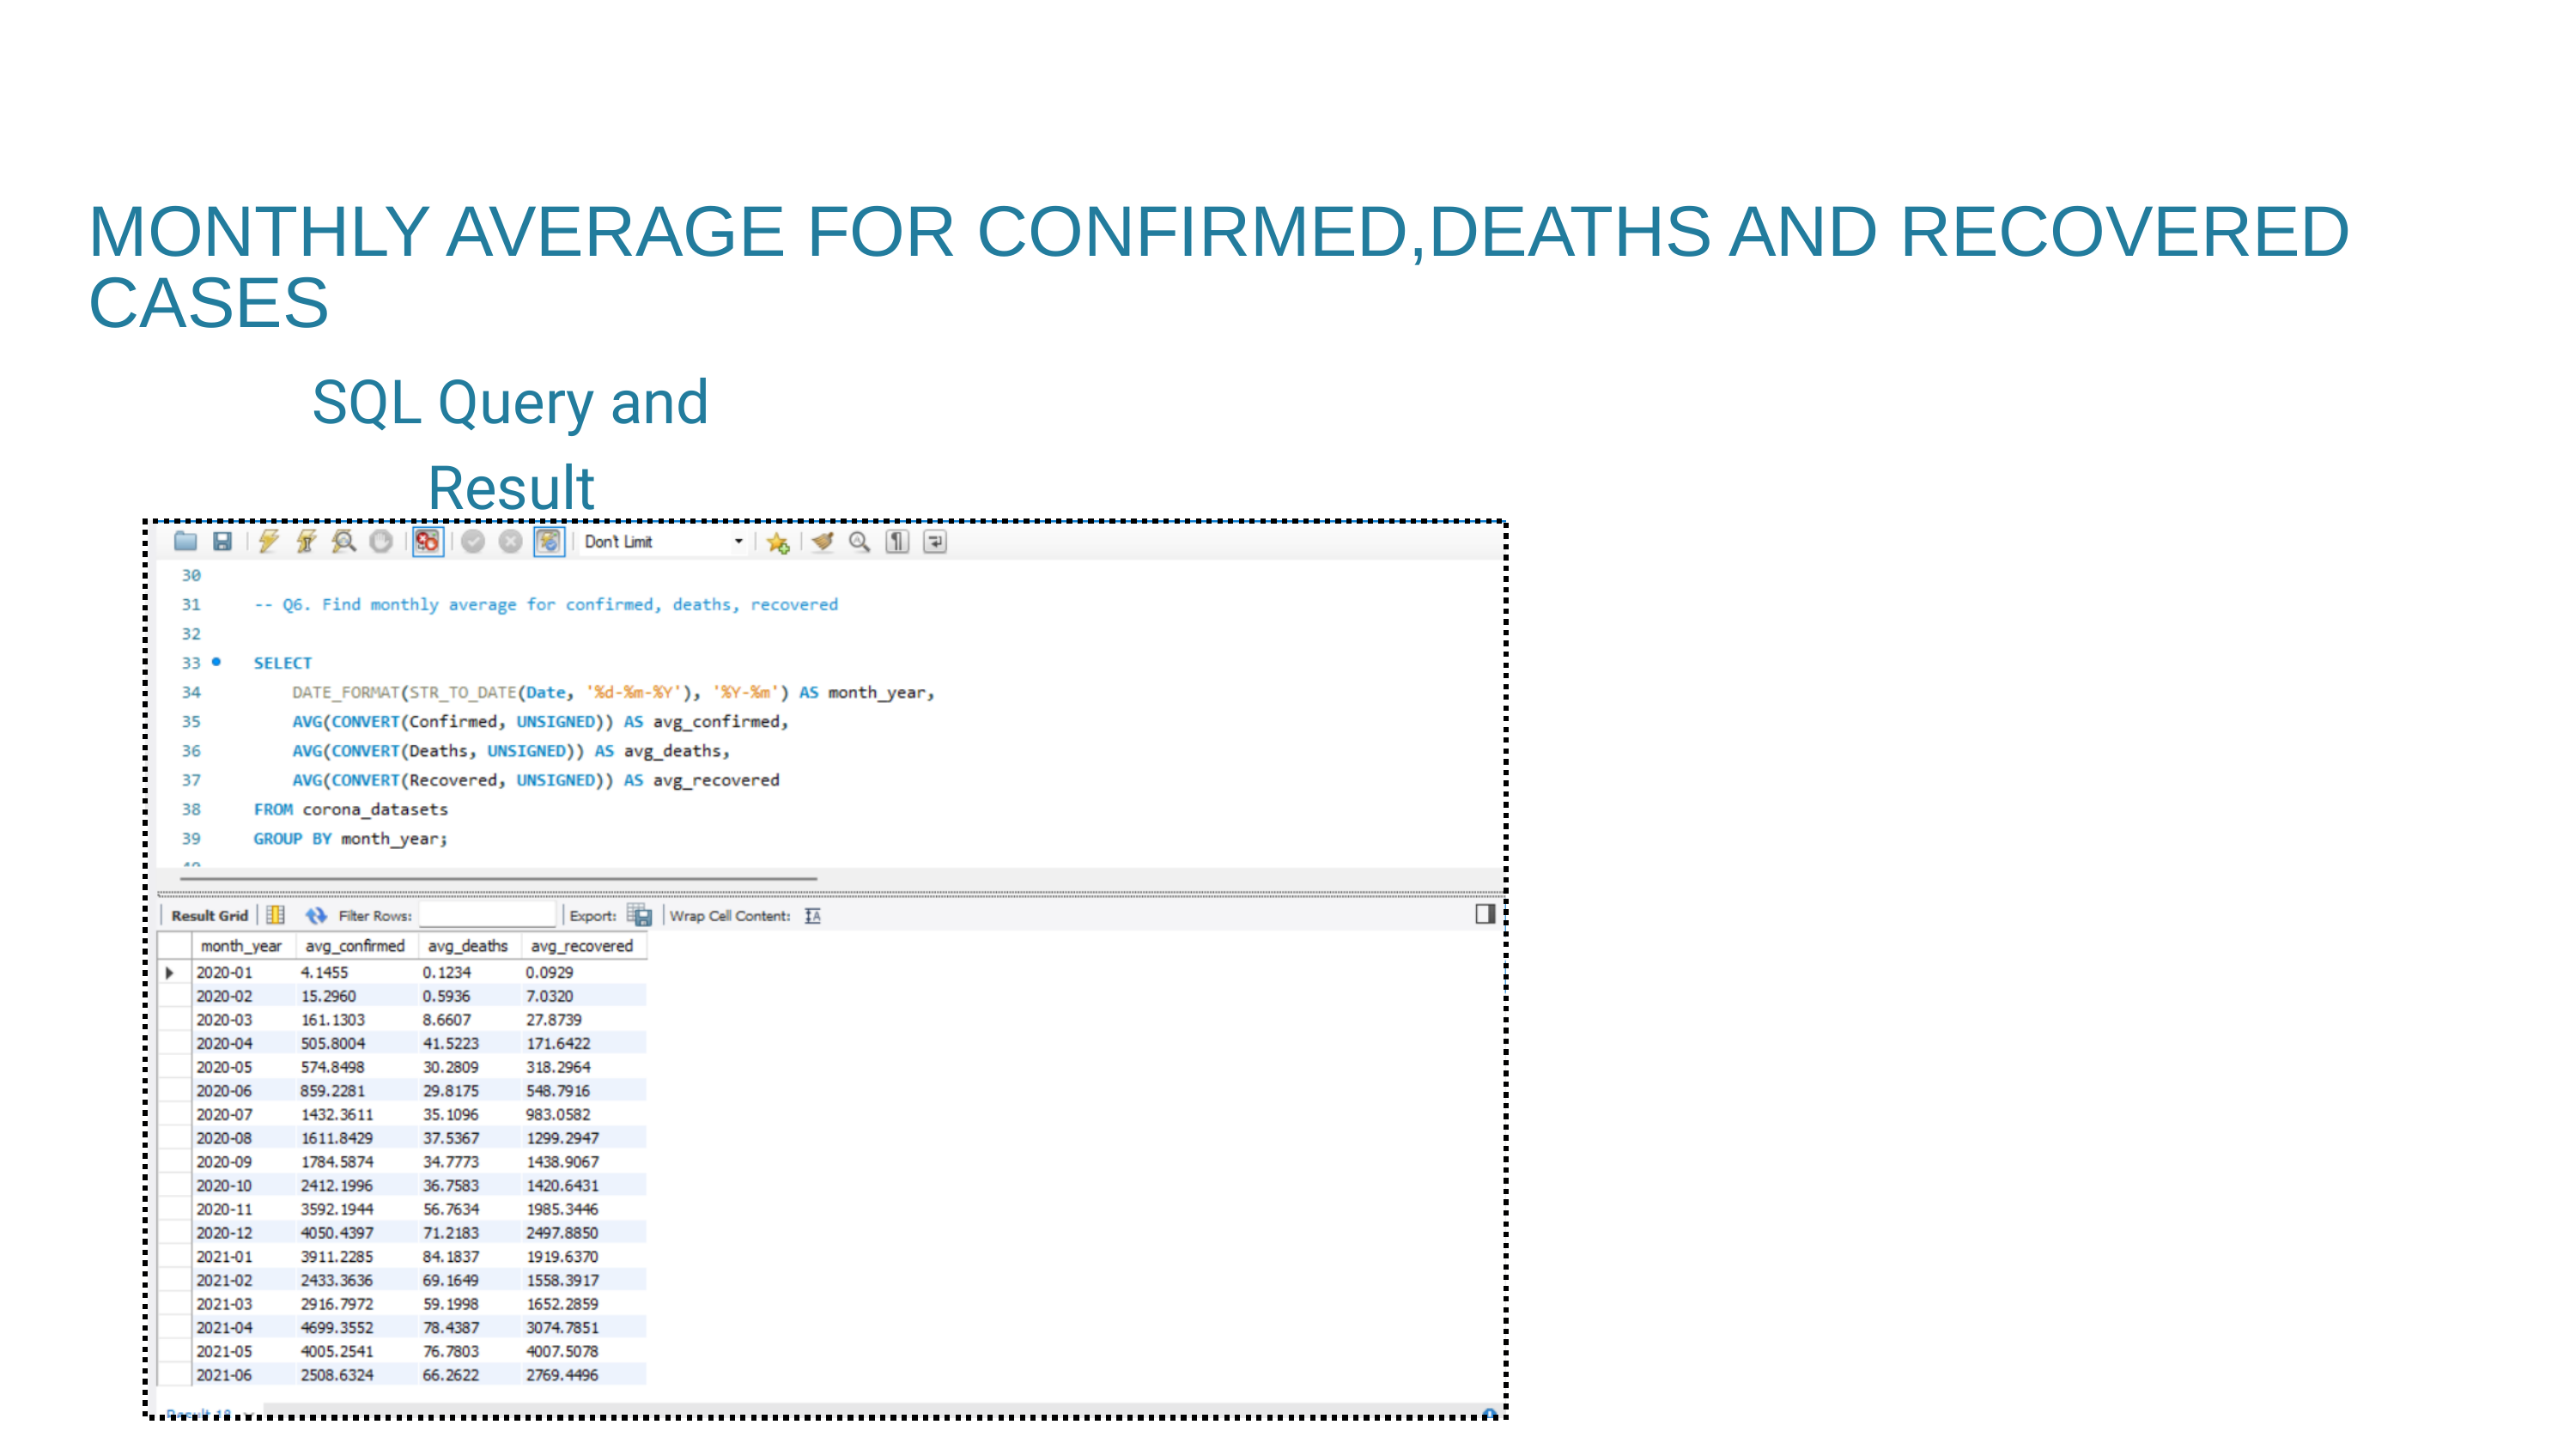

MONTHLY AVERAGE FOR CONFIRMED,DEATHS AND RECOVERED CASES
SQL Query and Result